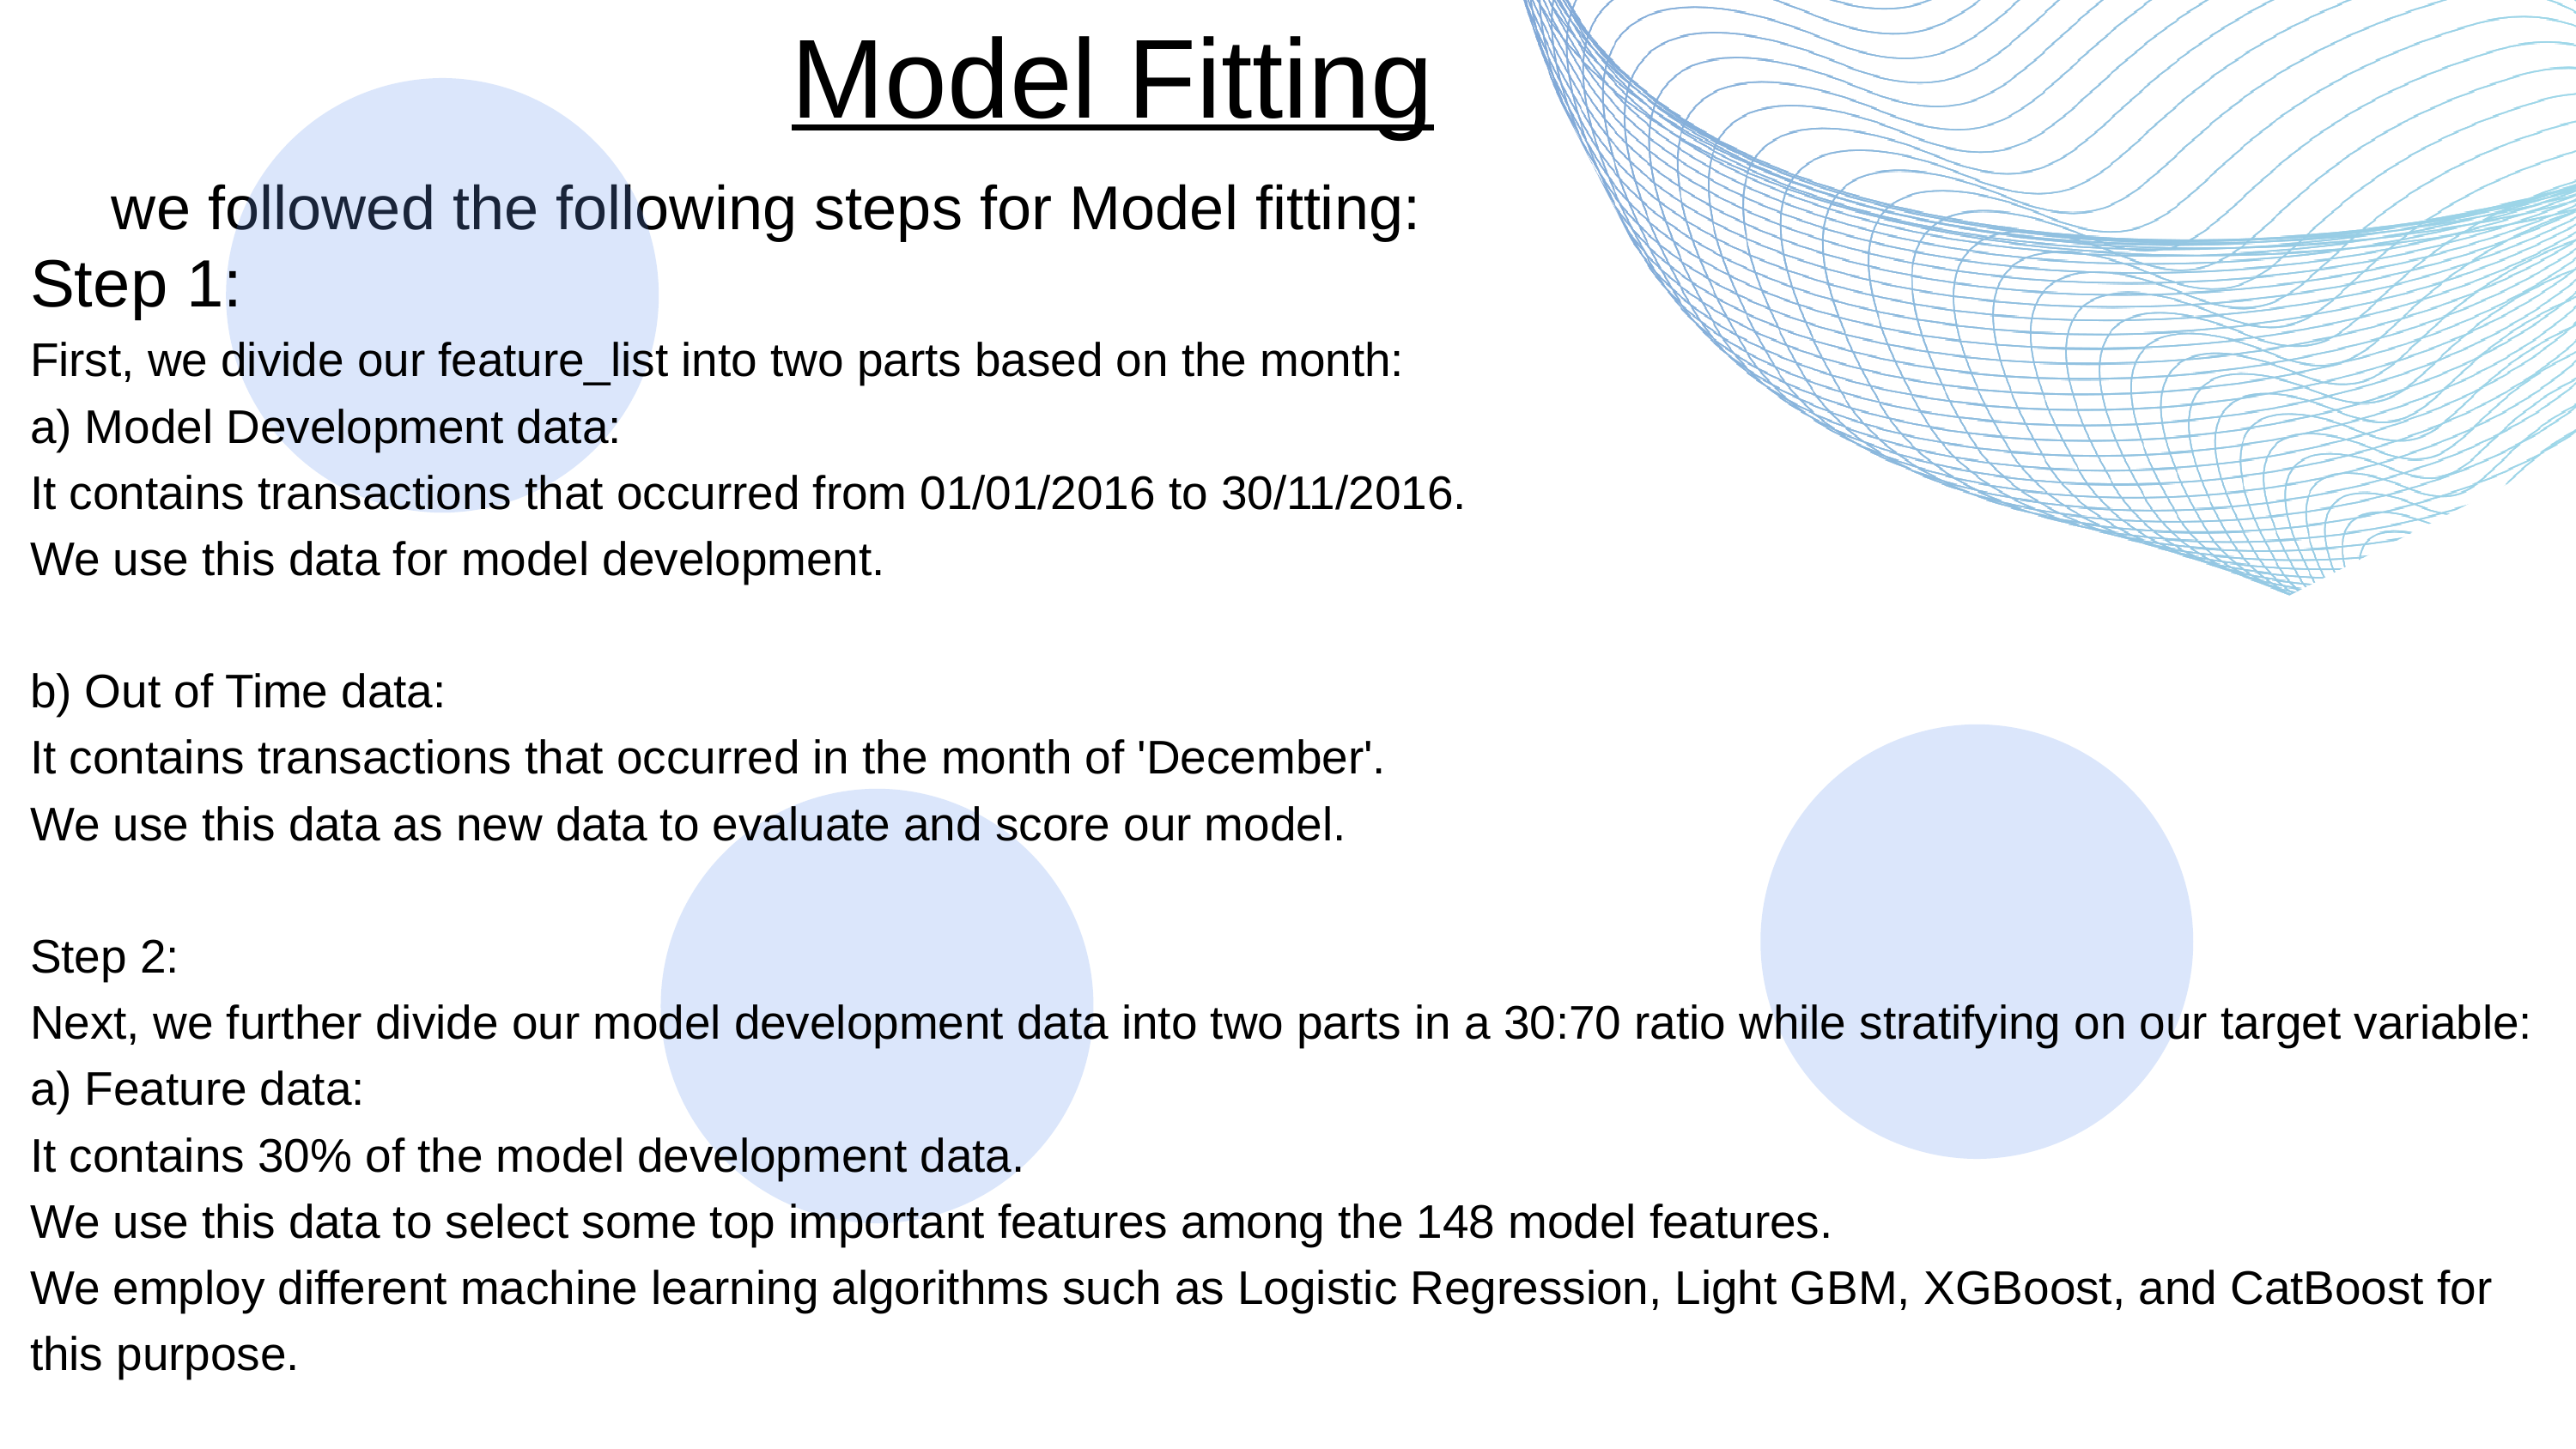

Model Fitting

we followed the following steps for Model fitting:
Step 1:
First, we divide our feature_list into two parts based on the month:
a) Model Development data:
It contains transactions that occurred from 01/01/2016 to 30/11/2016.
We use this data for model development.

b) Out of Time data:
It contains transactions that occurred in the month of 'December'.
We use this data as new data to evaluate and score our model.

Step 2:
Next, we further divide our model development data into two parts in a 30:70 ratio while stratifying on our target variable:
a) Feature data:
It contains 30% of the model development data.
We use this data to select some top important features among the 148 model features.
We employ different machine learning algorithms such as Logistic Regression, Light GBM, XGBoost, and CatBoost for this purpose.